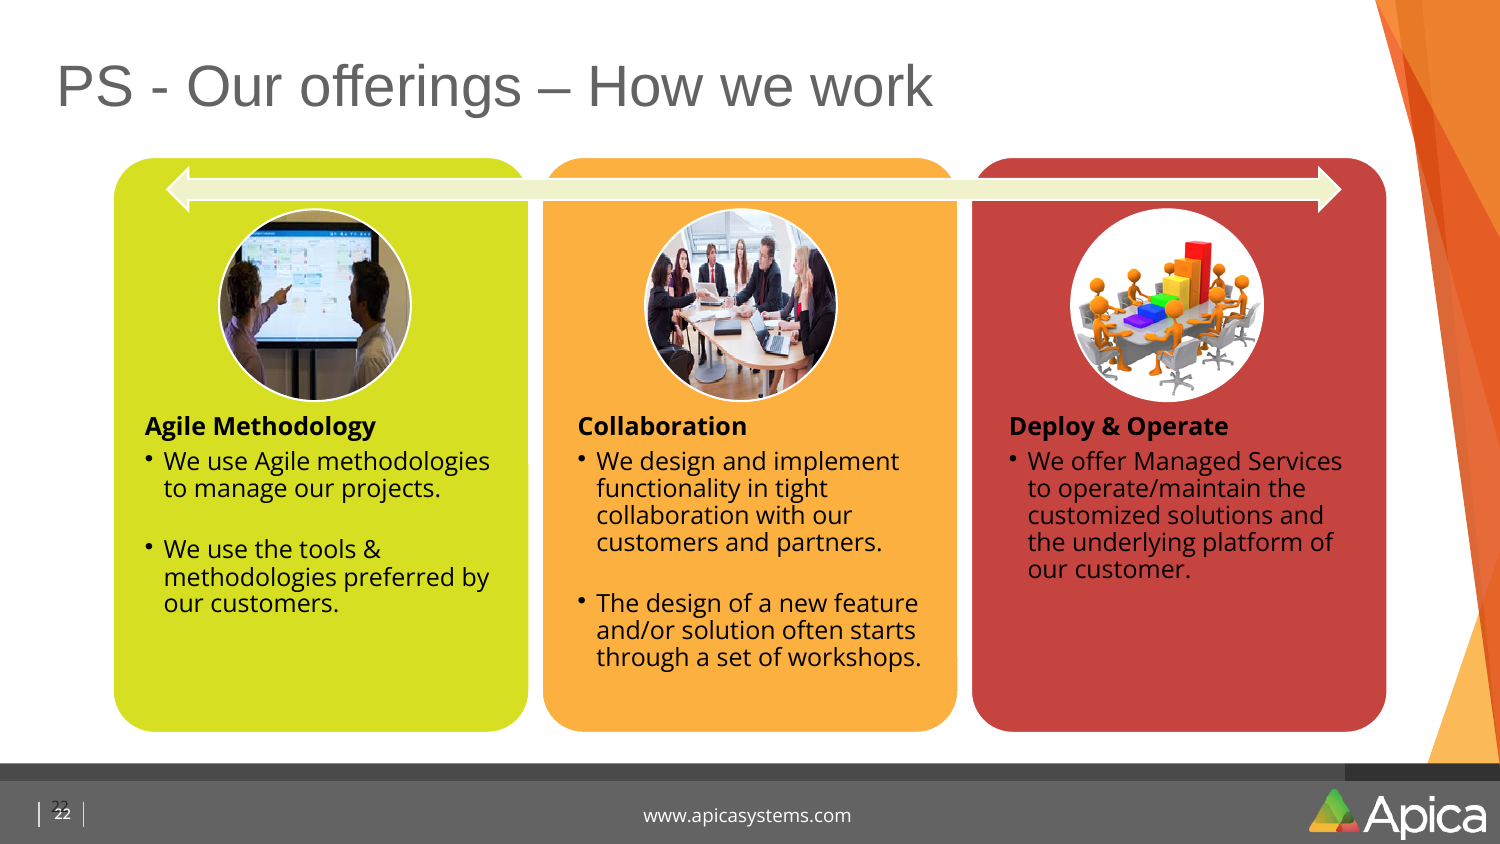

# PS - Our offerings – How we work
Agile Methodology
We use Agile methodologies
to manage our projects.

We use the tools &  methodologies preferred by
our customers.
Collaboration
We design and implement functionality in tight collaboration with our customers and partners.

The design of a new feature and/or solution often starts through a set of workshops.
Deploy & Operate
We offer Managed Services
to operate/maintain the customized solutions and
the underlying platform of
our customer.

22